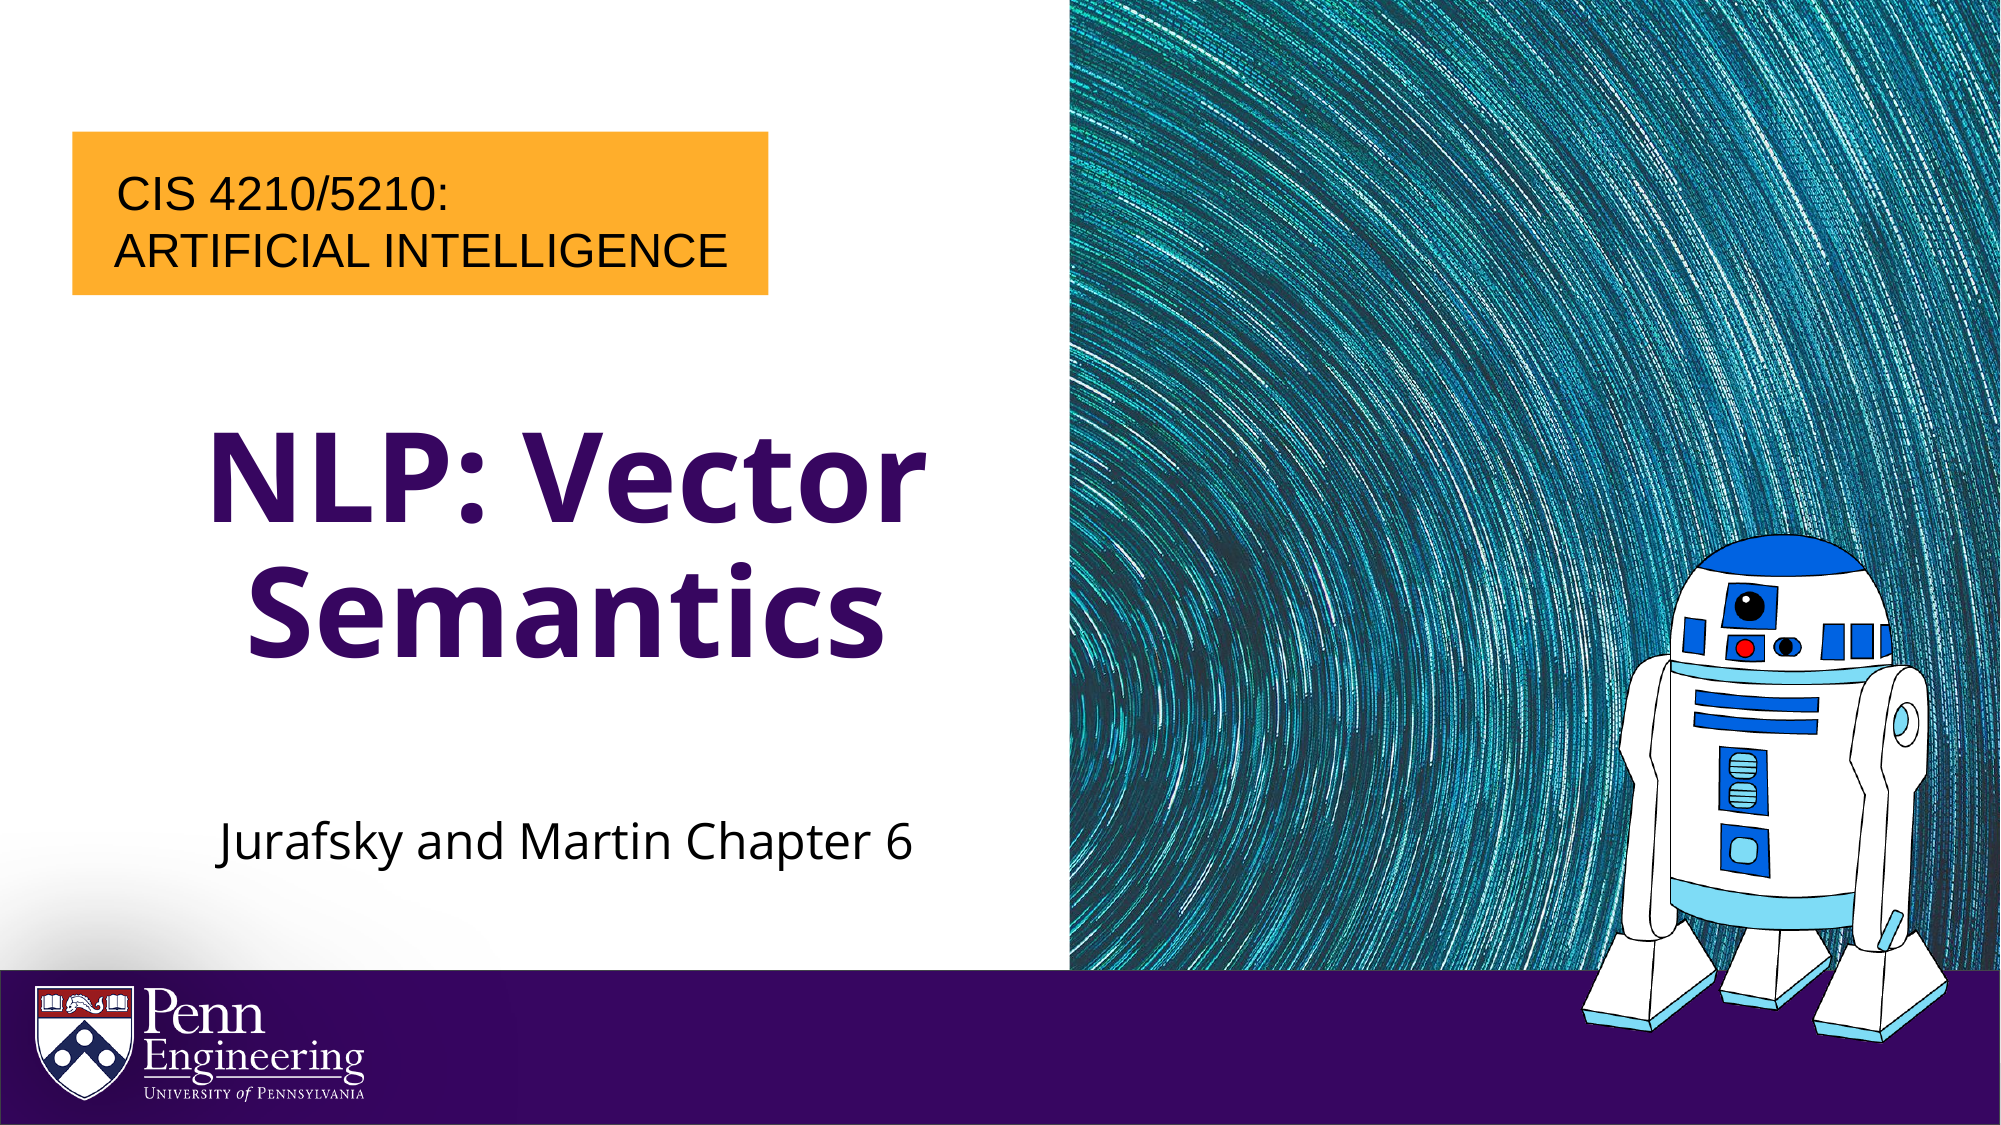

# NLP: Vector Semantics
Jurafsky and Martin Chapter 6